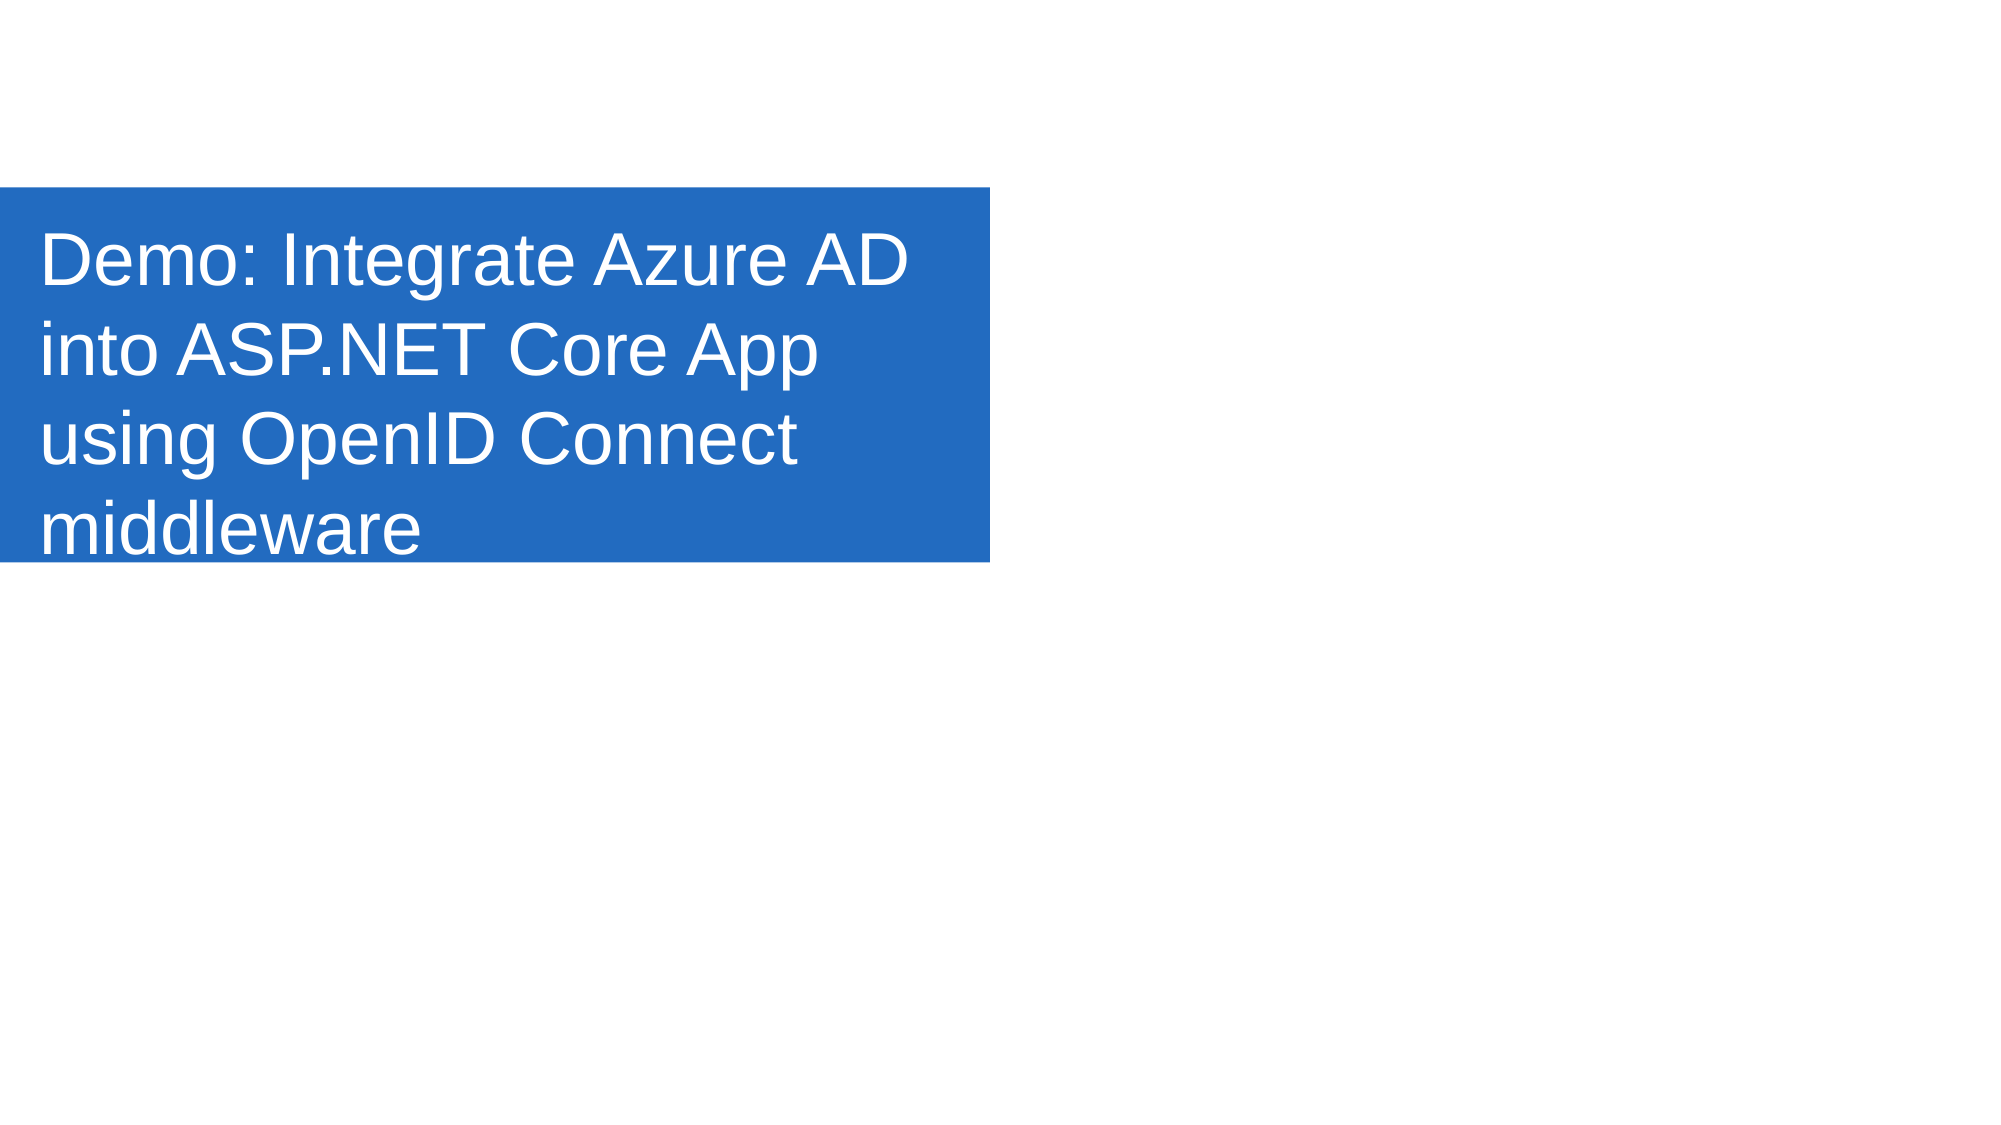

Demo: Integrate Azure AD into ASP.NET Core App using OpenID Connect middleware